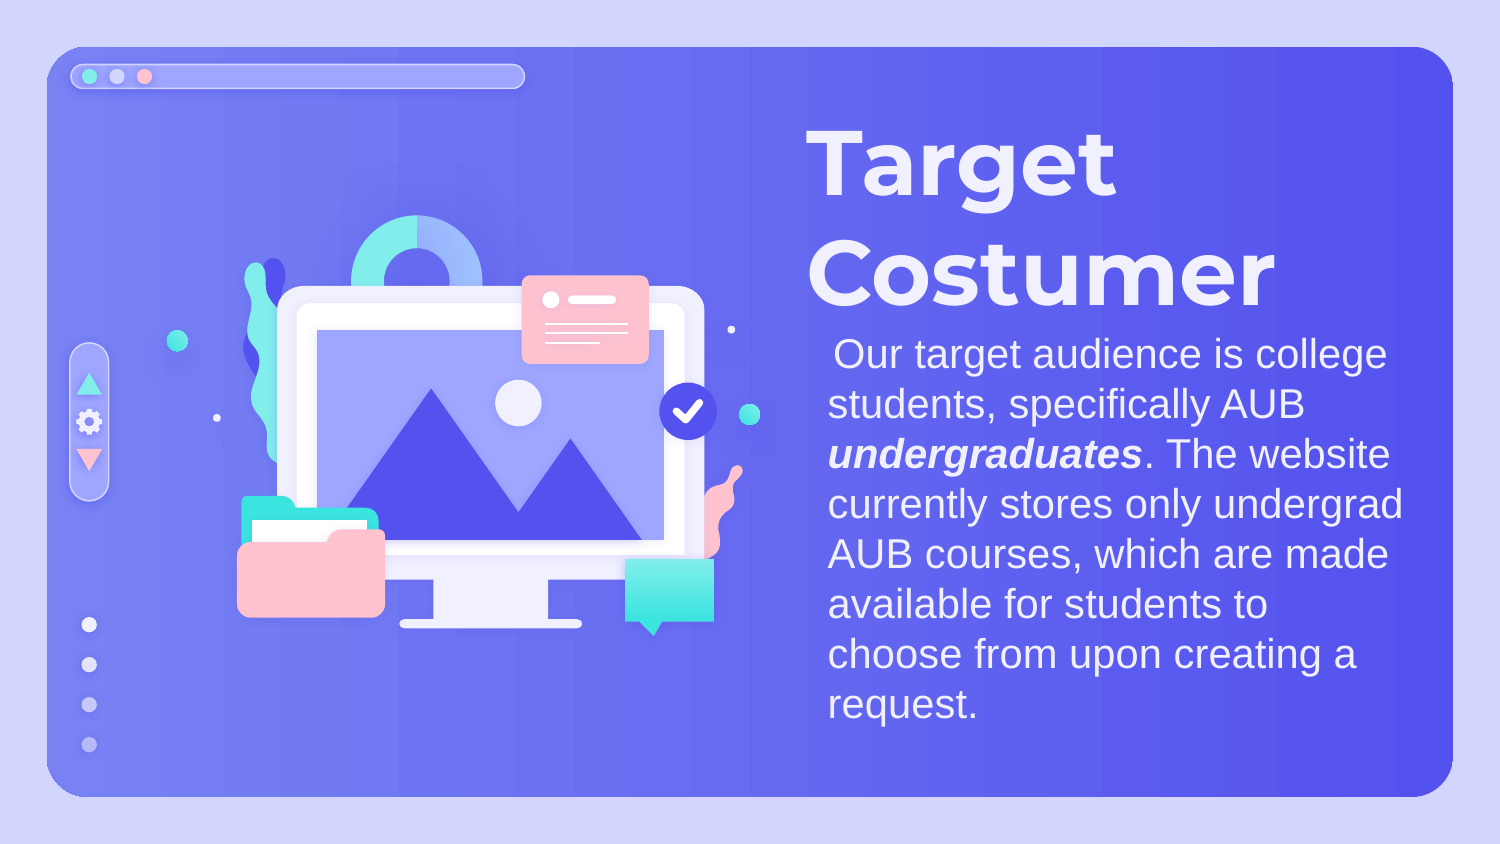

# Target Costumer

     Our target audience is college students, specifically AUB undergraduates. The website currently stores only undergrad AUB courses, which are made available for students to choose from upon creating a request.